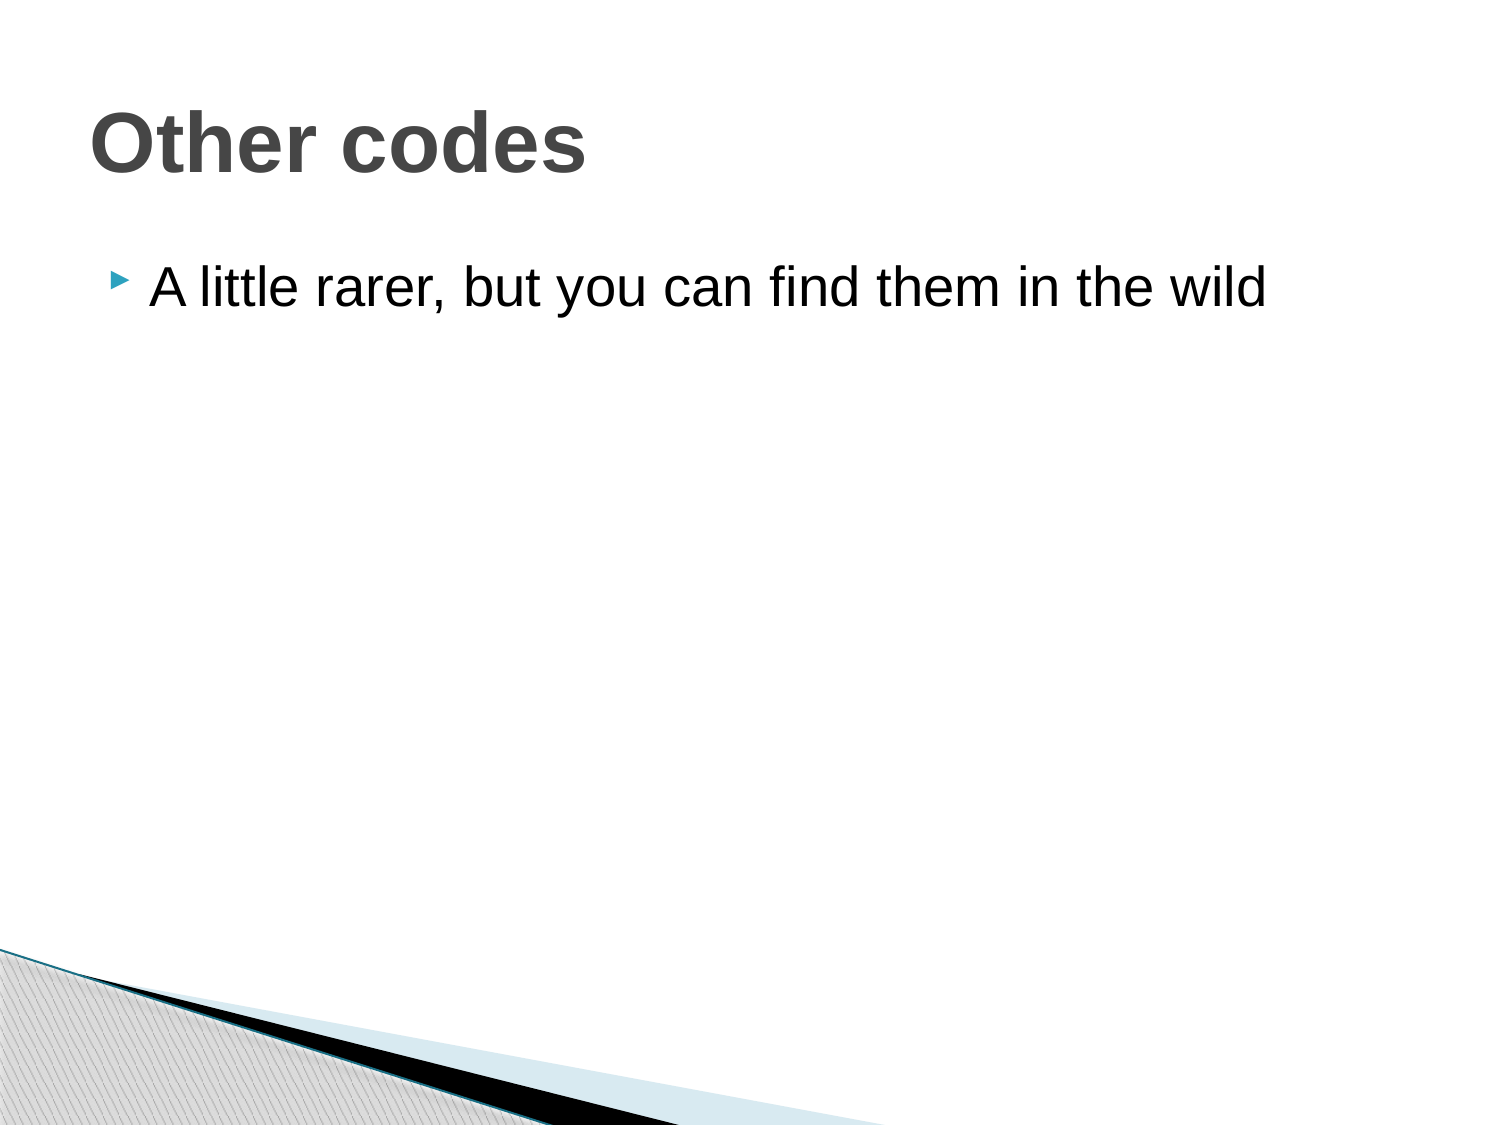

# Other codes
A little rarer, but you can find them in the wild